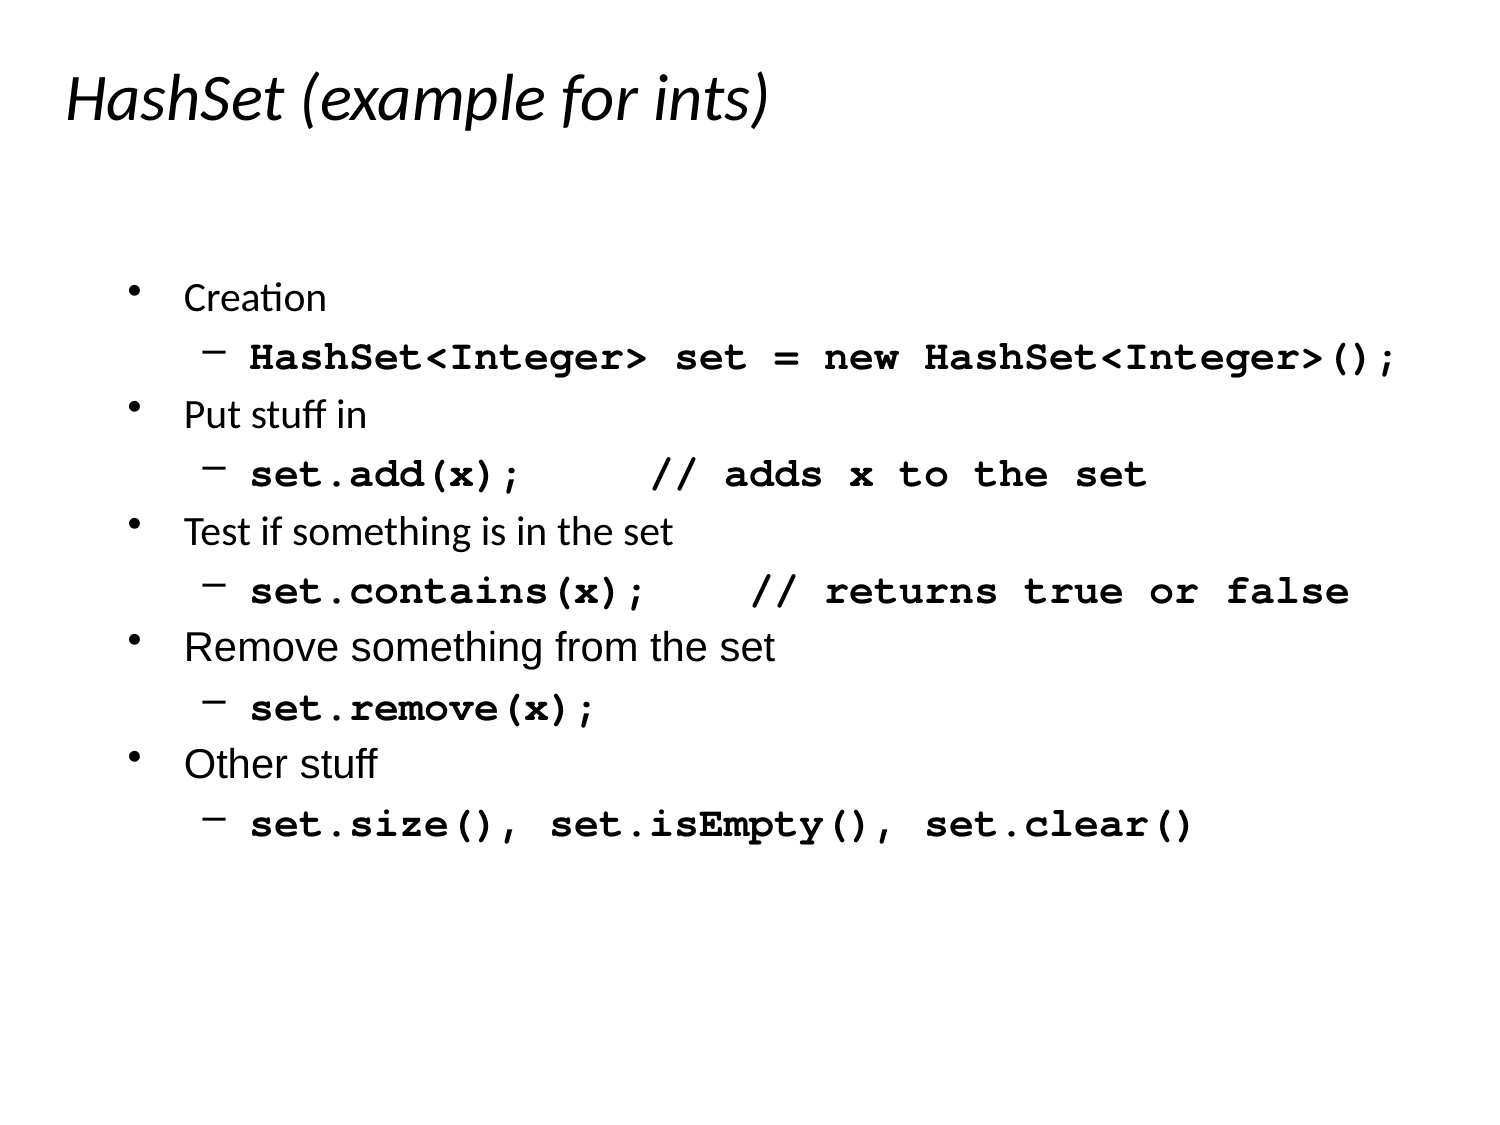

# HashSet (example for ints)
Creation
HashSet<Integer> set = new HashSet<Integer>();
Put stuff in
set.add(x);     // adds x to the set
Test if something is in the set
set.contains(x);    // returns true or false
Remove something from the set
set.remove(x);
Other stuff
set.size(), set.isEmpty(), set.clear()